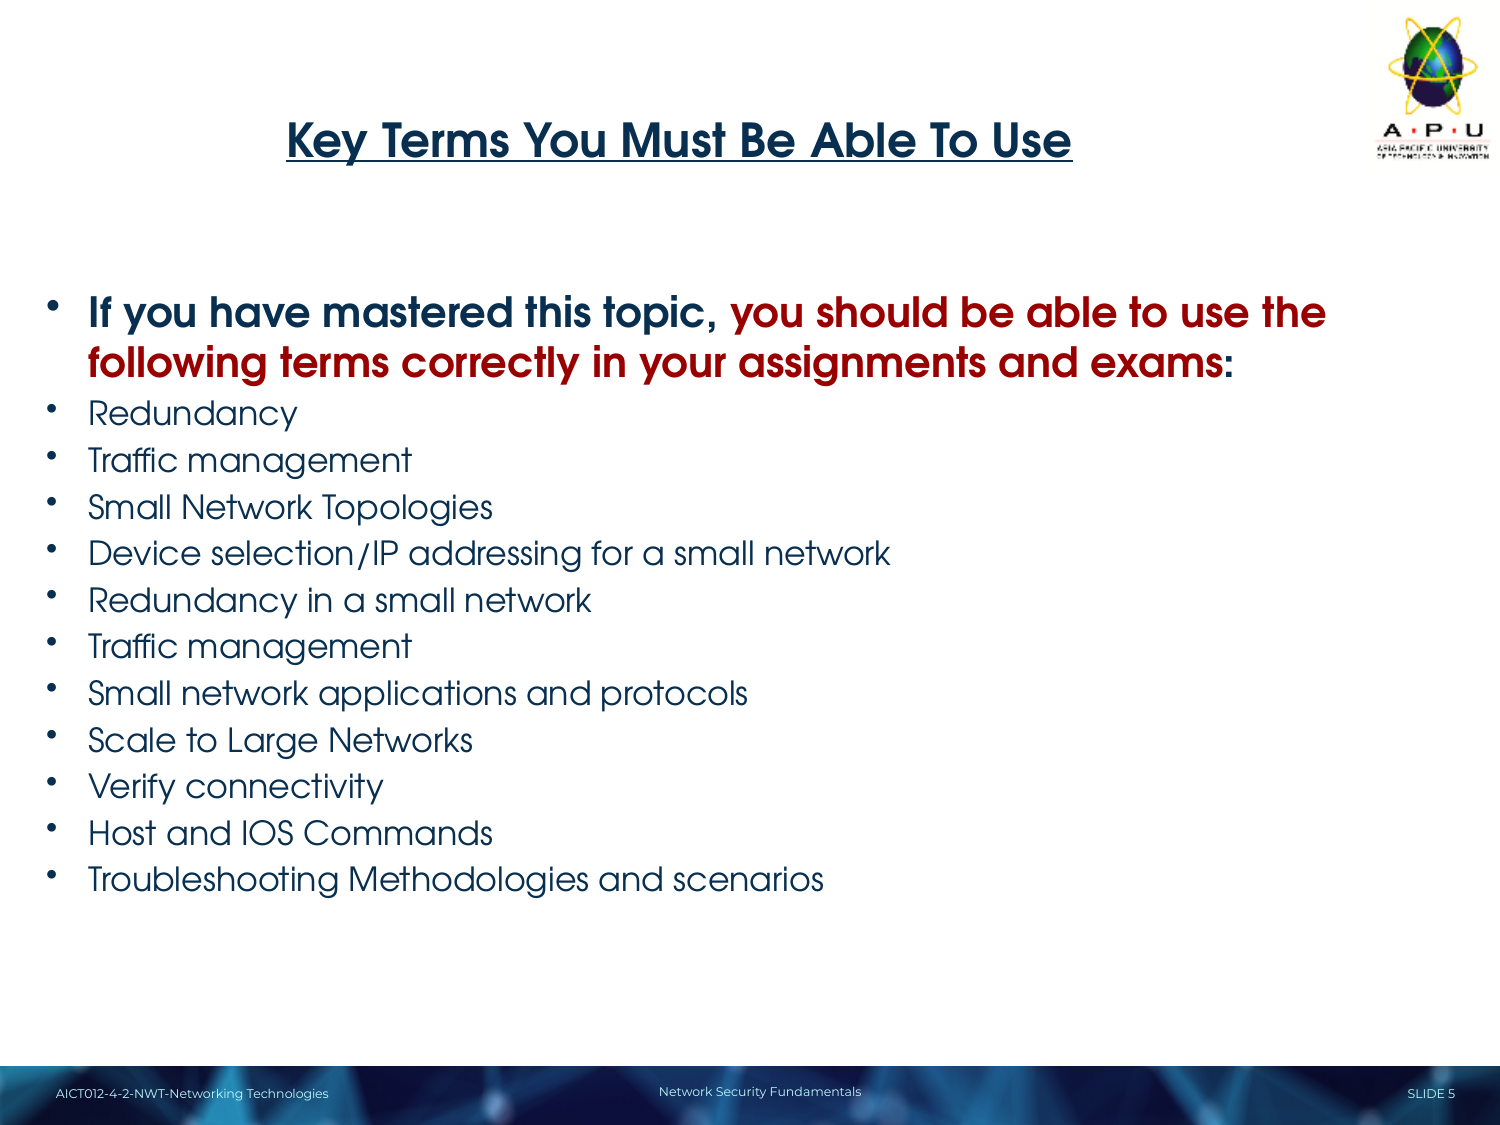

# Key Terms You Must Be Able To Use
If you have mastered this topic, you should be able to use the following terms correctly in your assignments and exams:
Redundancy
Traffic management
Small Network Topologies
Device selection/IP addressing for a small network
Redundancy in a small network
Traffic management
Small network applications and protocols
Scale to Large Networks
Verify connectivity
Host and IOS Commands
Troubleshooting Methodologies and scenarios